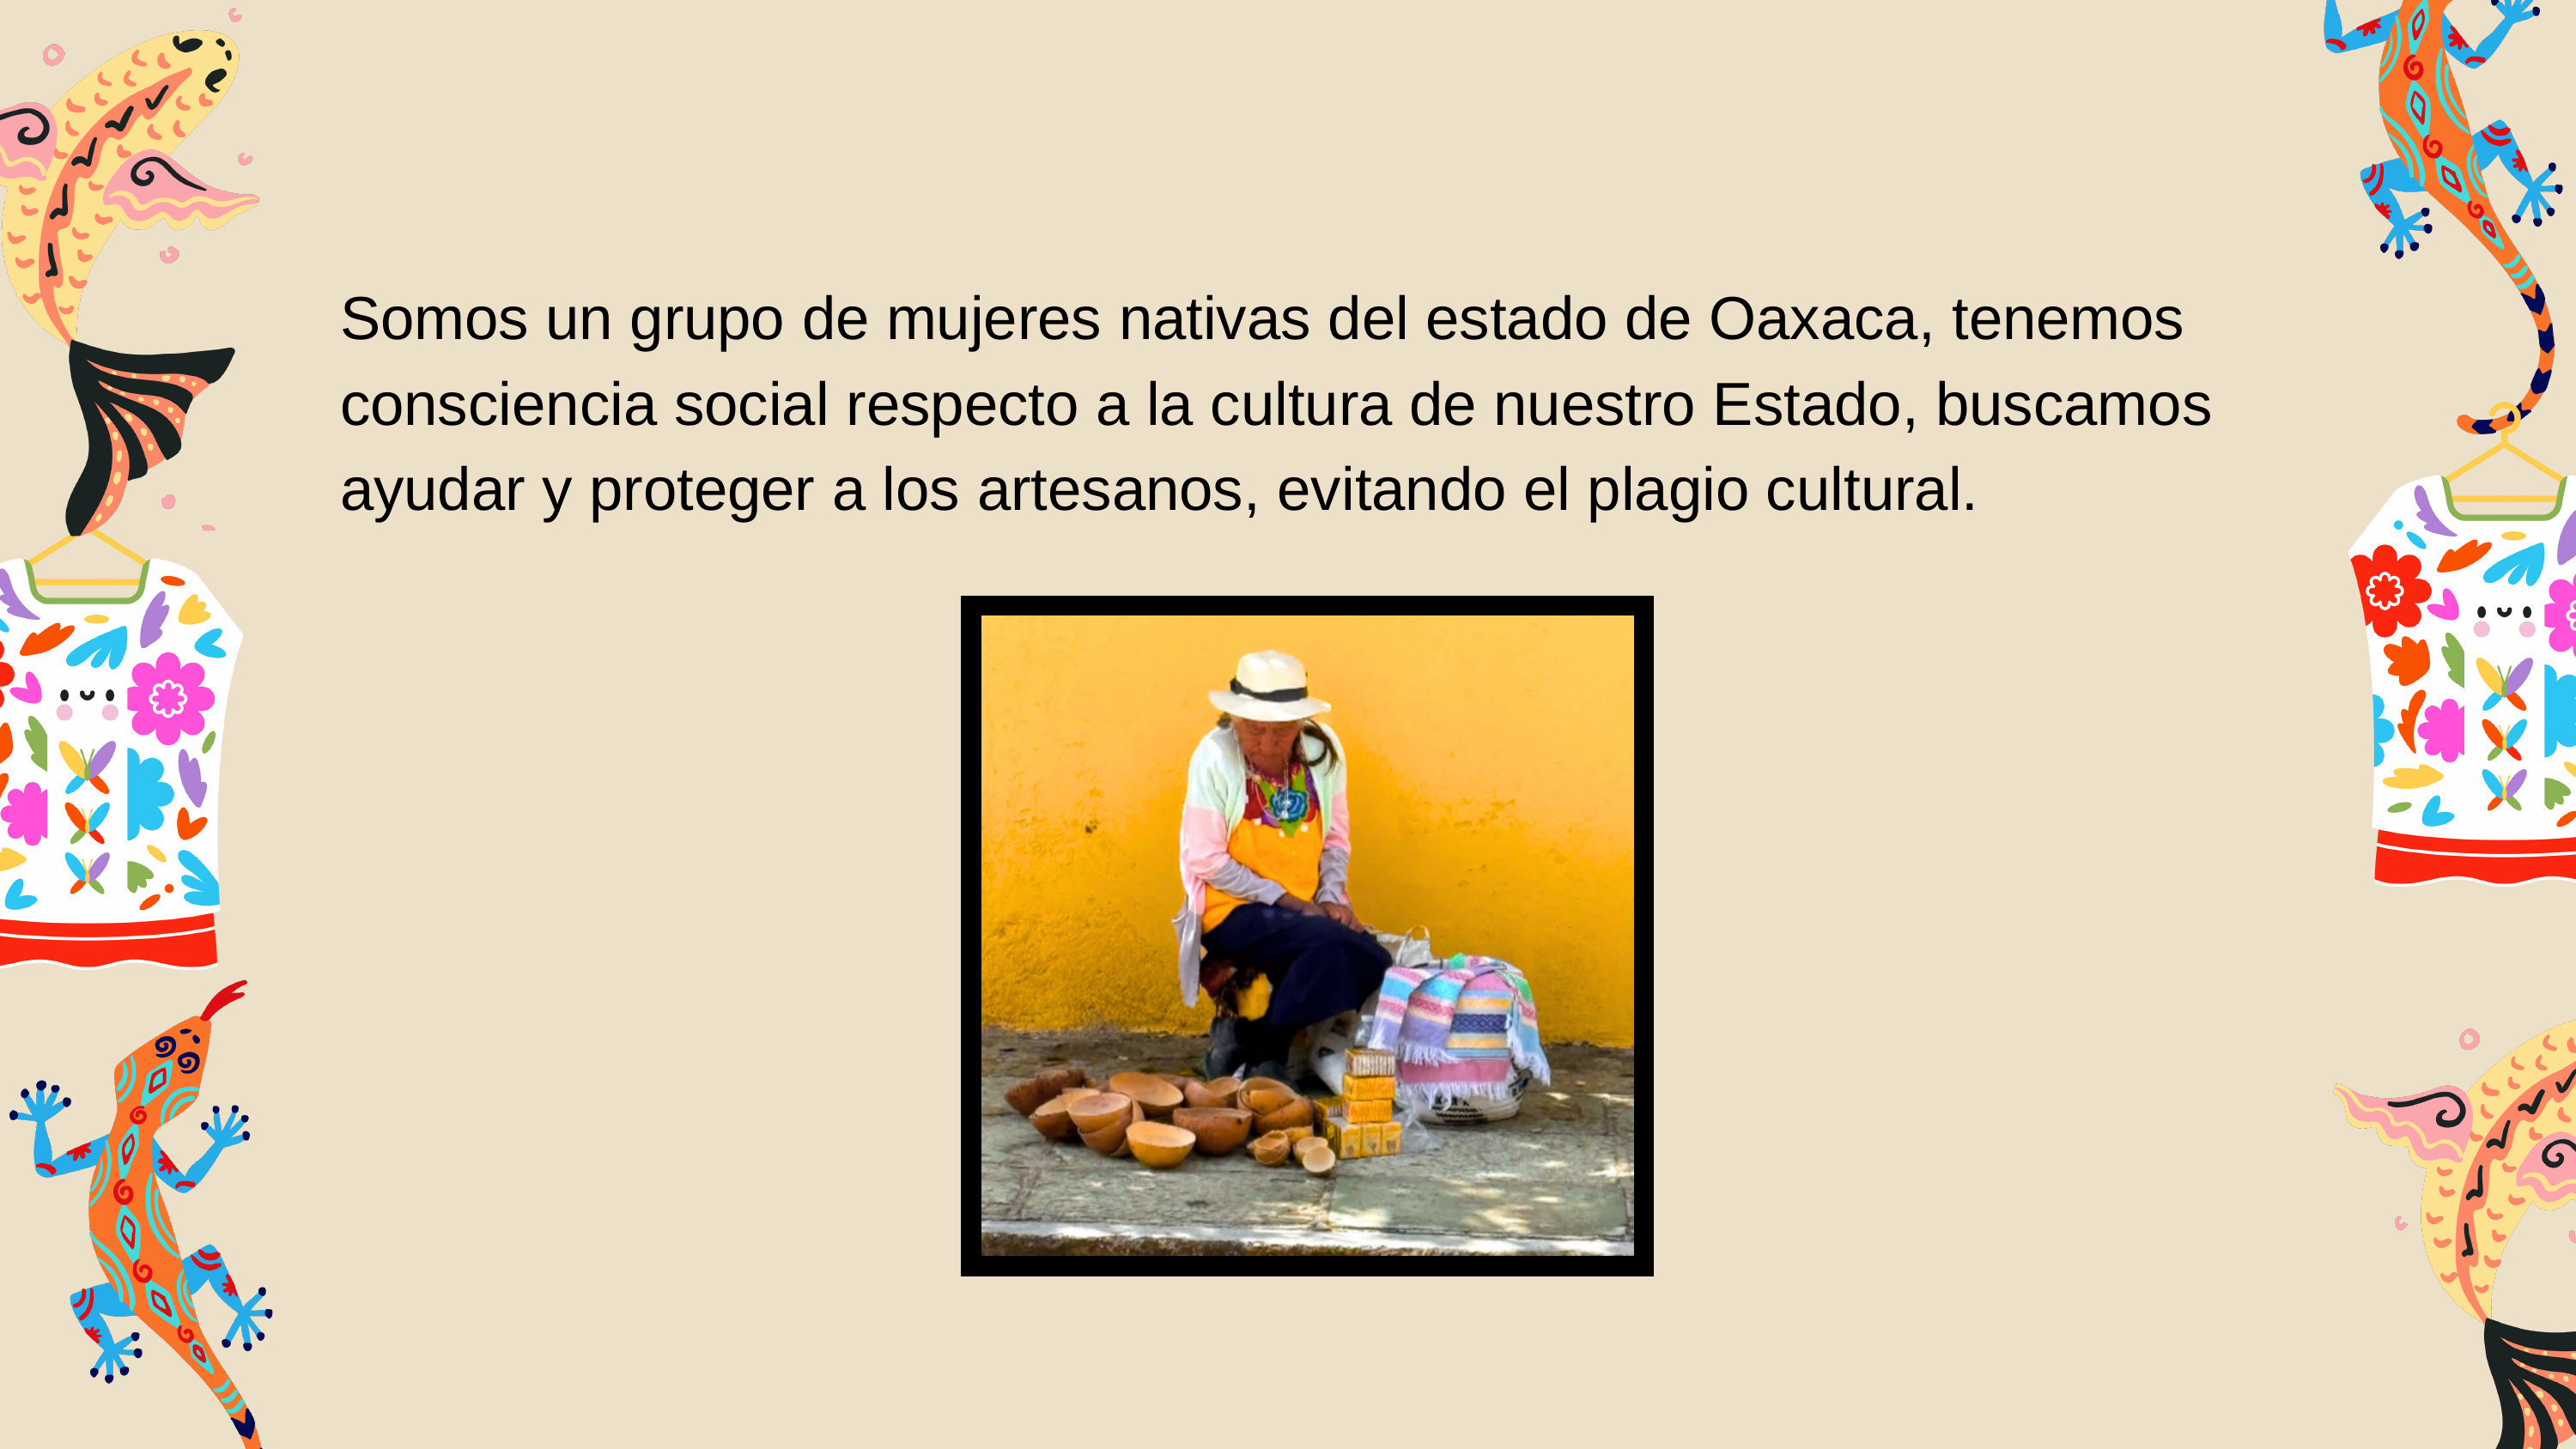

Somos un grupo de mujeres nativas del estado de Oaxaca, tenemos consciencia social respecto a la cultura de nuestro Estado, buscamos ayudar y proteger a los artesanos, evitando el plagio cultural.